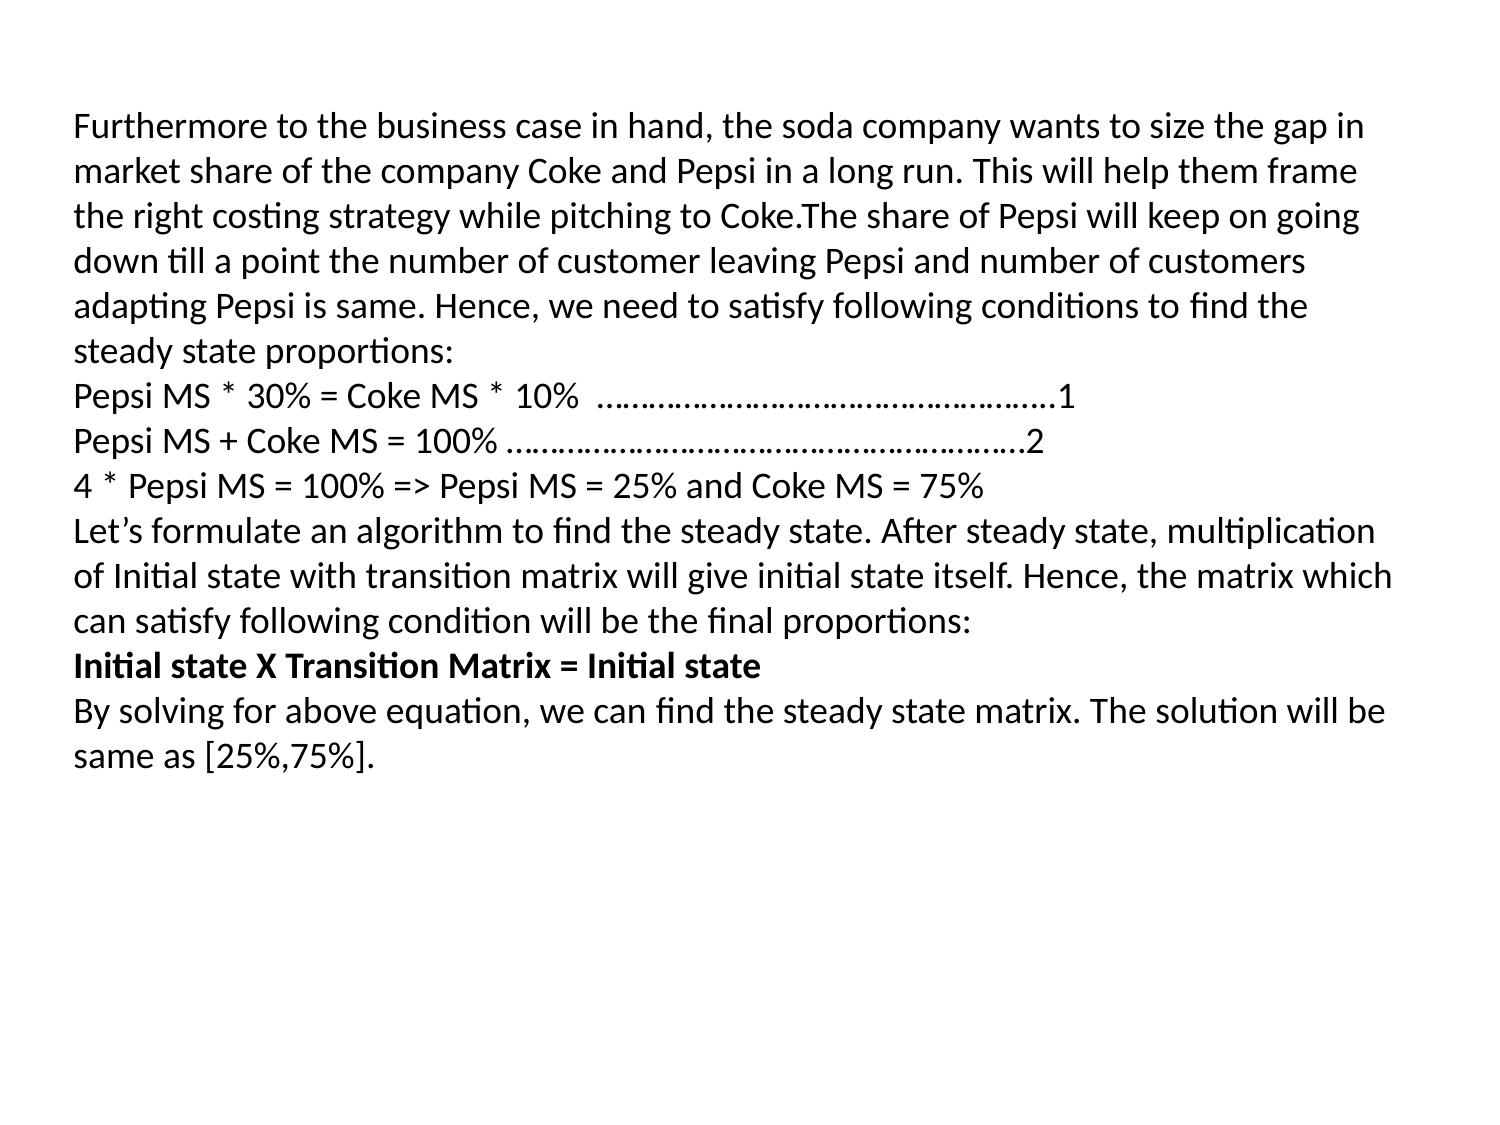

Furthermore to the business case in hand, the soda company wants to size the gap in market share of the company Coke and Pepsi in a long run. This will help them frame the right costing strategy while pitching to Coke.The share of Pepsi will keep on going down till a point the number of customer leaving Pepsi and number of customers adapting Pepsi is same. Hence, we need to satisfy following conditions to find the steady state proportions:
Pepsi MS * 30% = Coke MS * 10%  ……………………………………………..1
Pepsi MS + Coke MS = 100% ……………………………………………………2
4 * Pepsi MS = 100% => Pepsi MS = 25% and Coke MS = 75%
Let’s formulate an algorithm to find the steady state. After steady state, multiplication of Initial state with transition matrix will give initial state itself. Hence, the matrix which can satisfy following condition will be the final proportions:
Initial state X Transition Matrix = Initial state
By solving for above equation, we can find the steady state matrix. The solution will be same as [25%,75%].